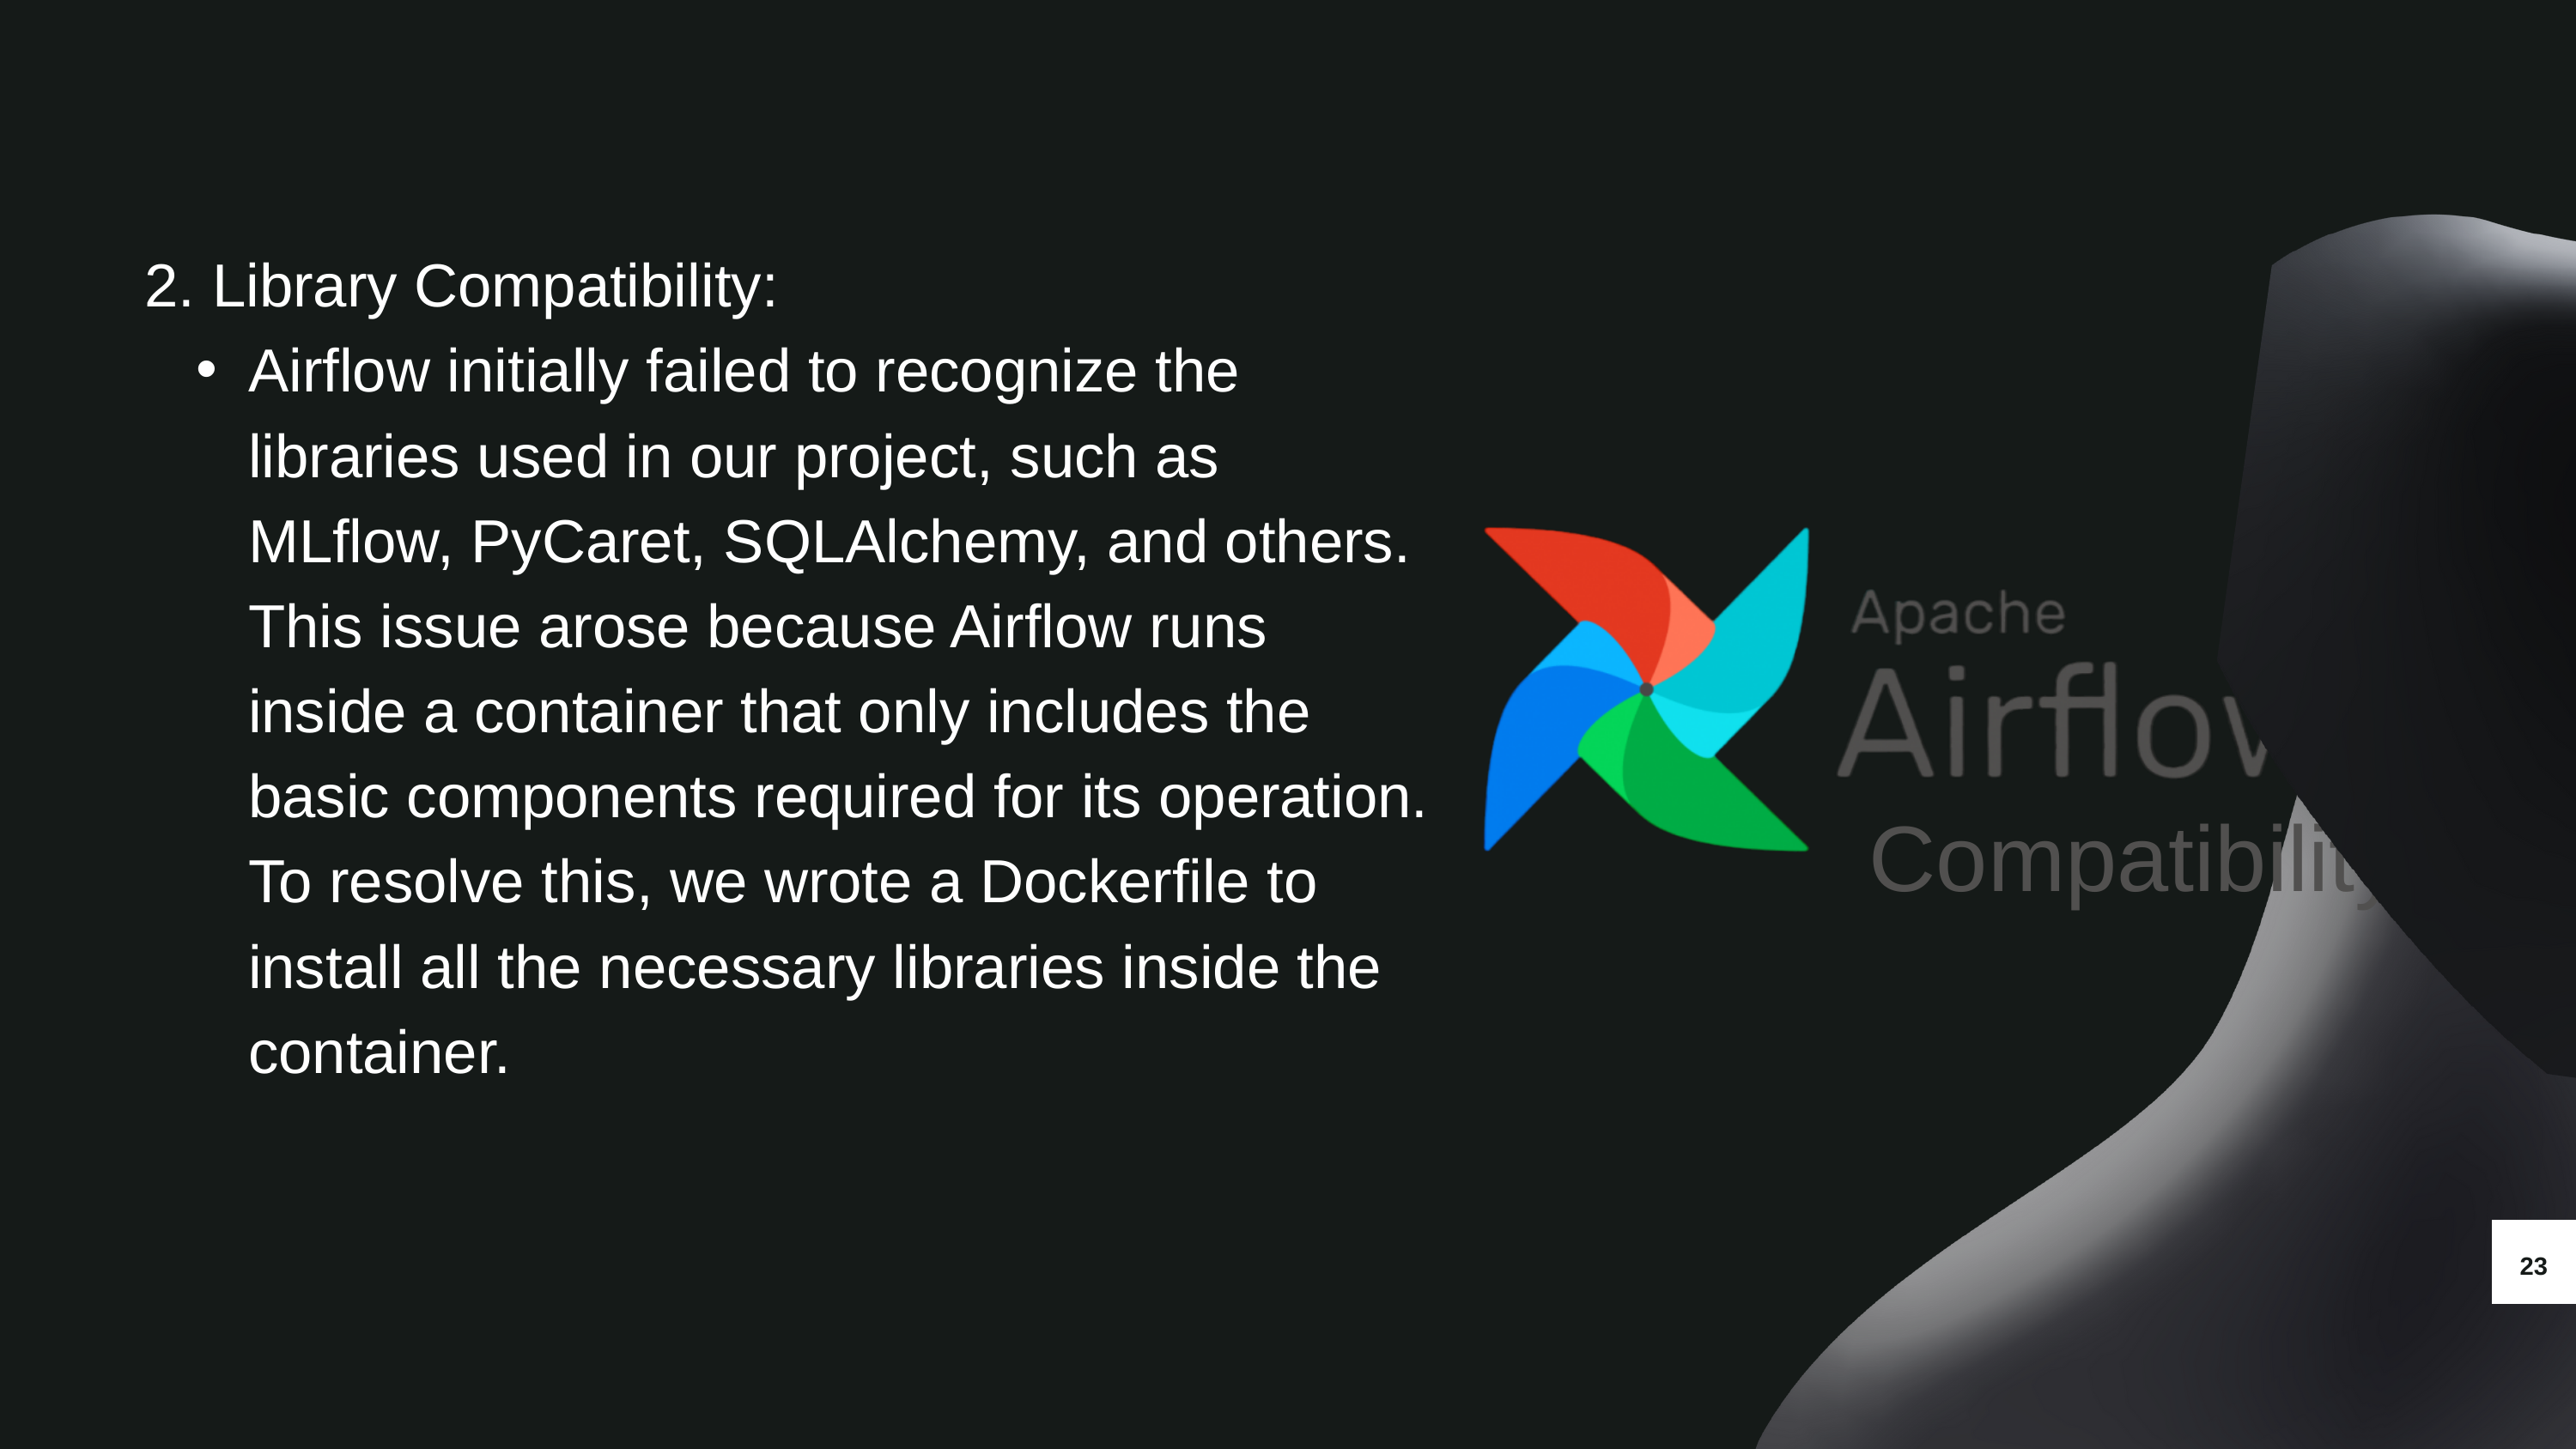

2. Library Compatibility:
Airflow initially failed to recognize the libraries used in our project, such as MLflow, PyCaret, SQLAlchemy, and others. This issue arose because Airflow runs inside a container that only includes the basic components required for its operation. To resolve this, we wrote a Dockerfile to install all the necessary libraries inside the container.

Compatibility

23